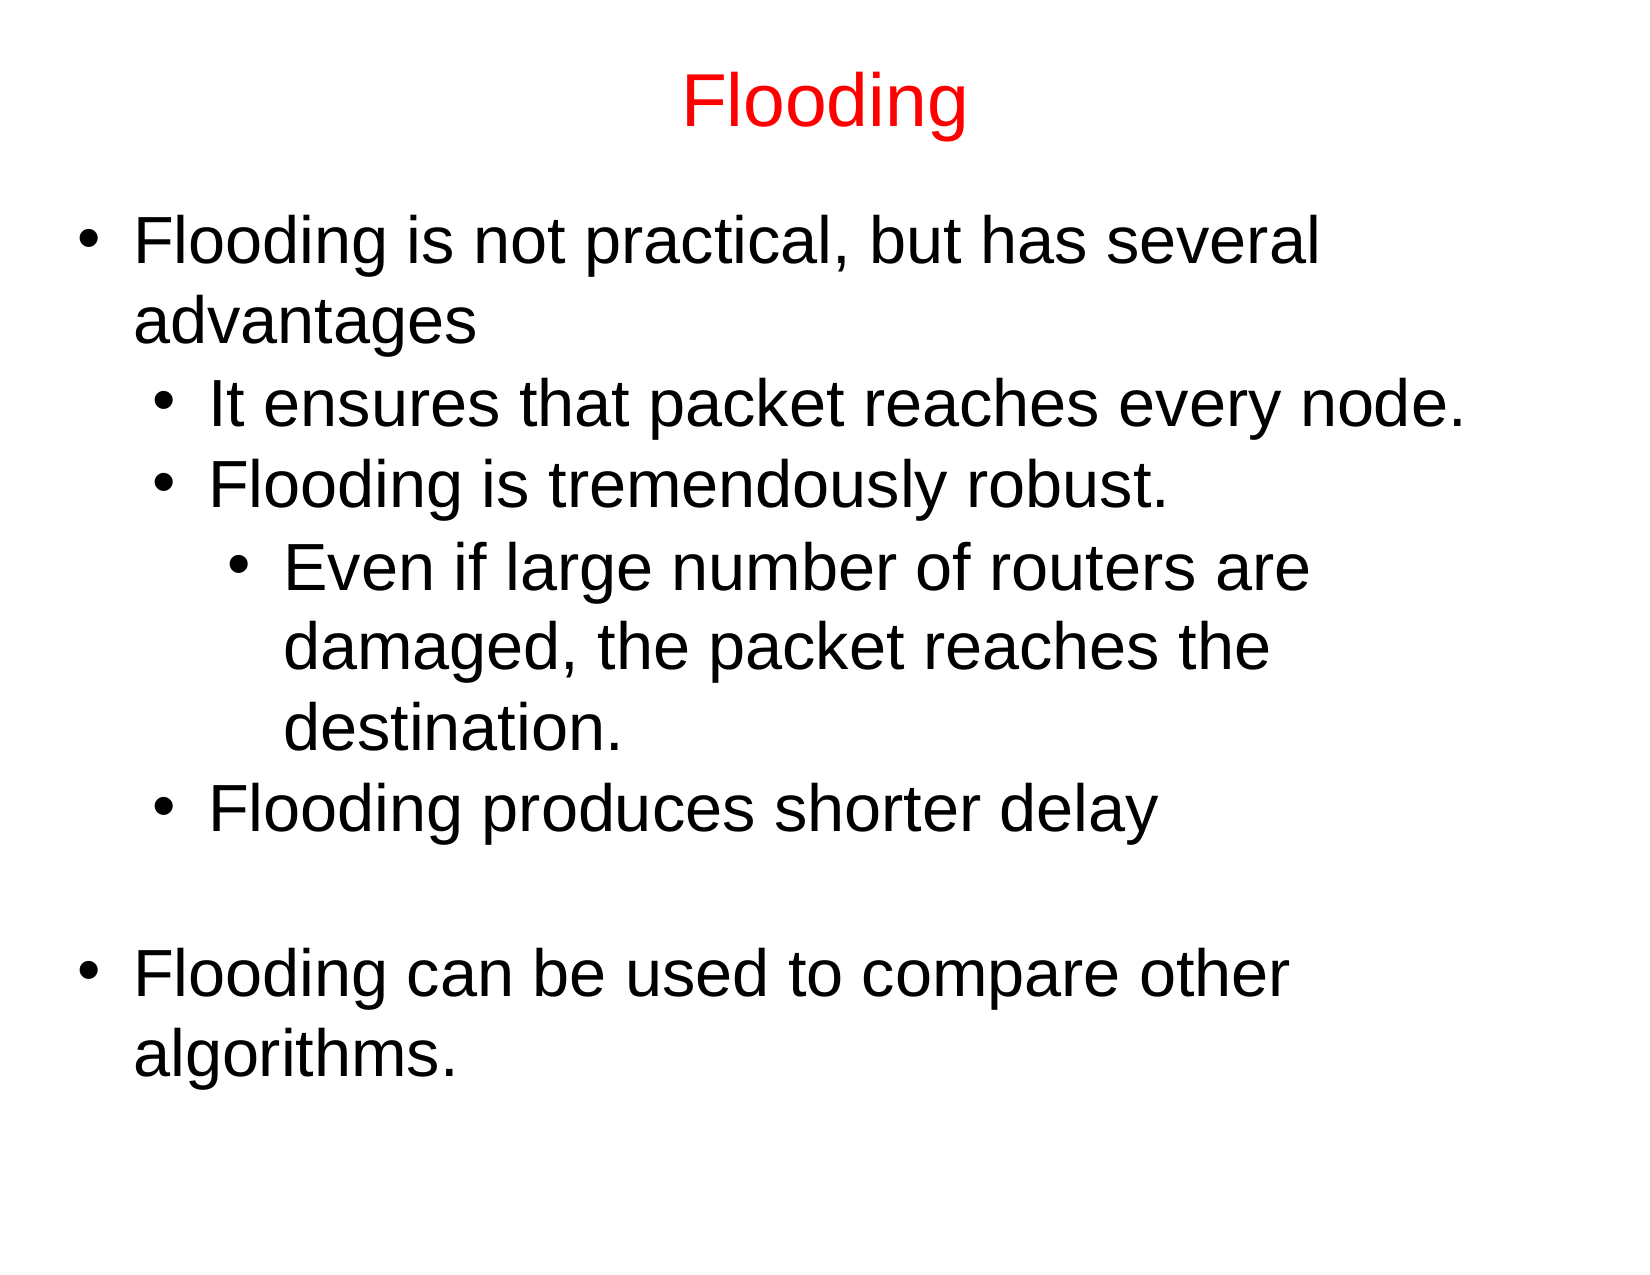

# Flooding
Flooding is not practical, but has several advantages
It ensures that packet reaches every node.
Flooding is tremendously robust.
Even if large number of routers are damaged, the packet reaches the destination.
Flooding produces shorter delay

Flooding can be used to compare other algorithms.